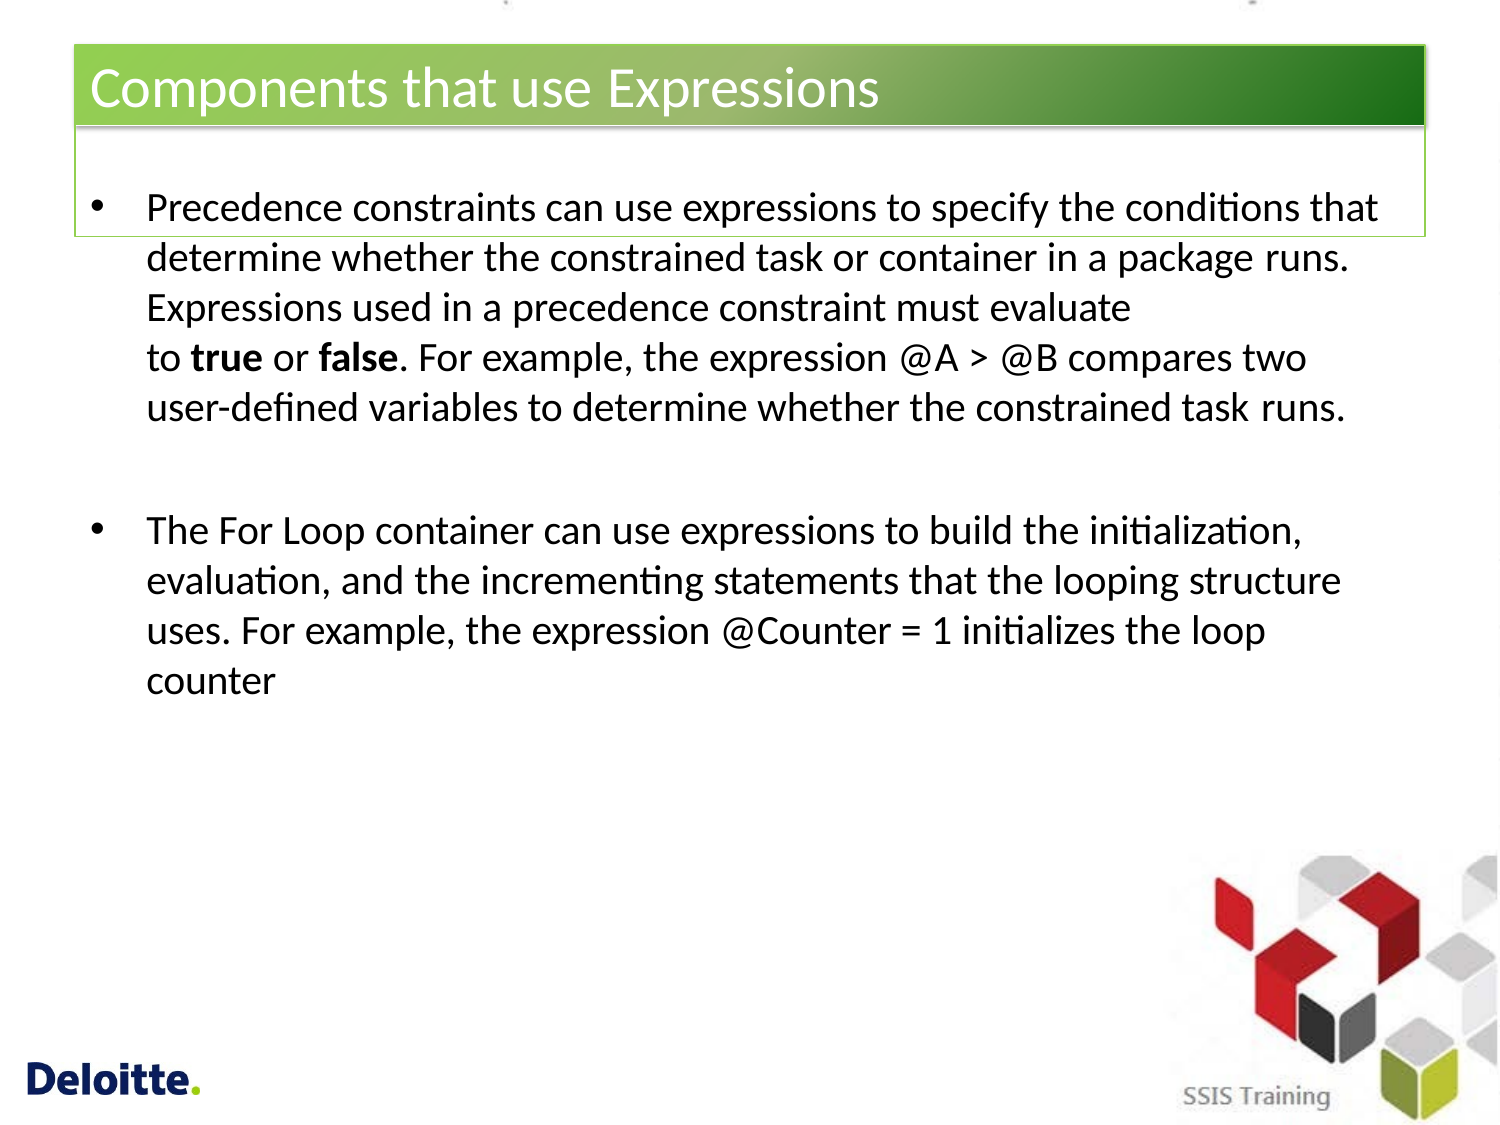

# Components that use Expressions
Precedence constraints can use expressions to specify the conditions that  determine whether the constrained task or container in a package runs.
Expressions used in a precedence constraint must evaluate
to true or false. For example, the expression @A > @B compares two  user-defined variables to determine whether the constrained task runs.

The For Loop container can use expressions to build the initialization,  evaluation, and the incrementing statements that the looping structure  uses. For example, the expression @Counter = 1 initializes the loop  counter